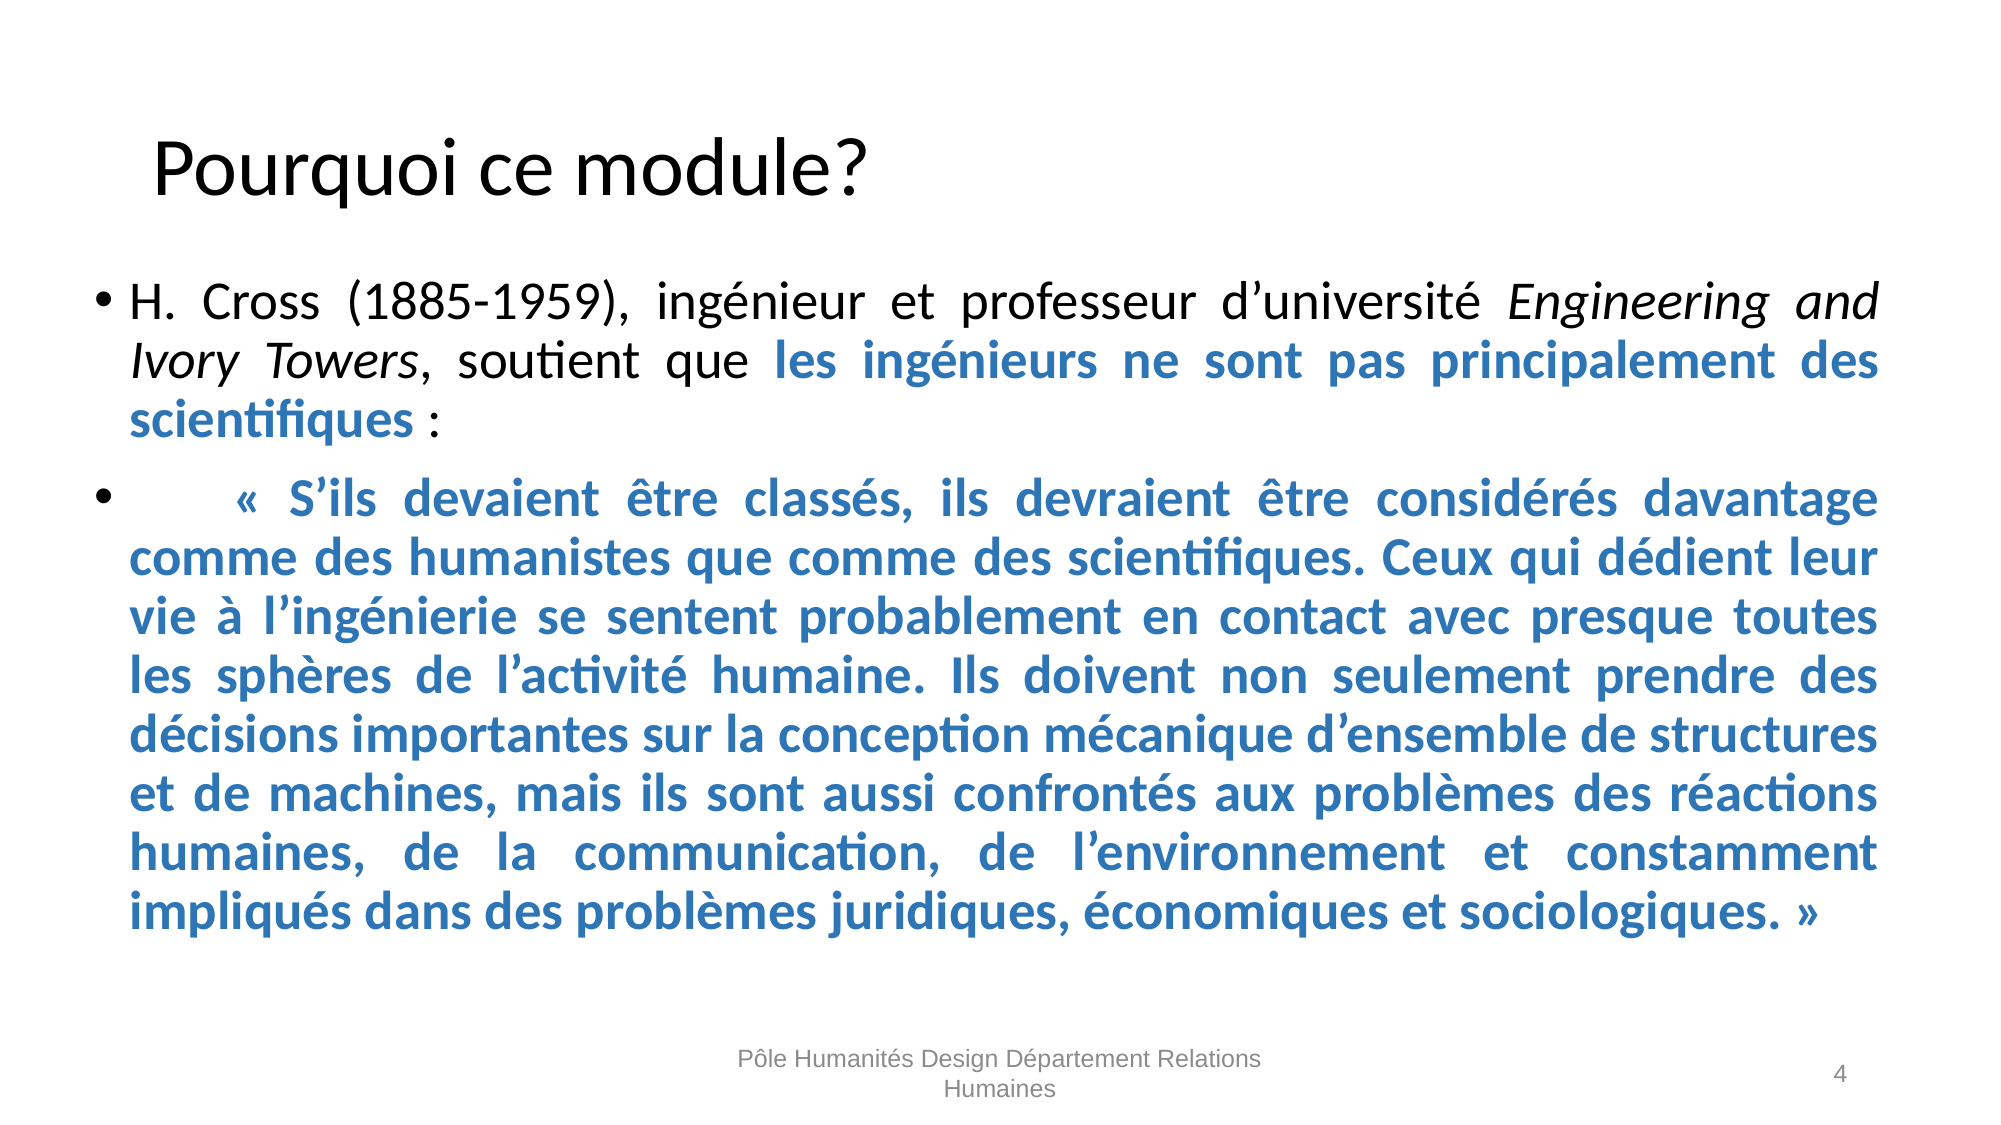

# Pourquoi ce module?
H. Cross (1885-1959), ingénieur et professeur d’université Engineering and Ivory Towers, soutient que les ingénieurs ne sont pas principalement des scientifiques :
    « S’ils devaient être classés, ils devraient être considérés davantage comme des humanistes que comme des scientifiques. Ceux qui dédient leur vie à l’ingénierie se sentent probablement en contact avec presque toutes les sphères de l’activité humaine. Ils doivent non seulement prendre des décisions importantes sur la conception mécanique d’ensemble de structures et de machines, mais ils sont aussi confrontés aux problèmes des réactions humaines, de la communication, de l’environnement et constamment impliqués dans des problèmes juridiques, économiques et sociologiques. »

Pôle Humanités Design Département Relations Humaines
4